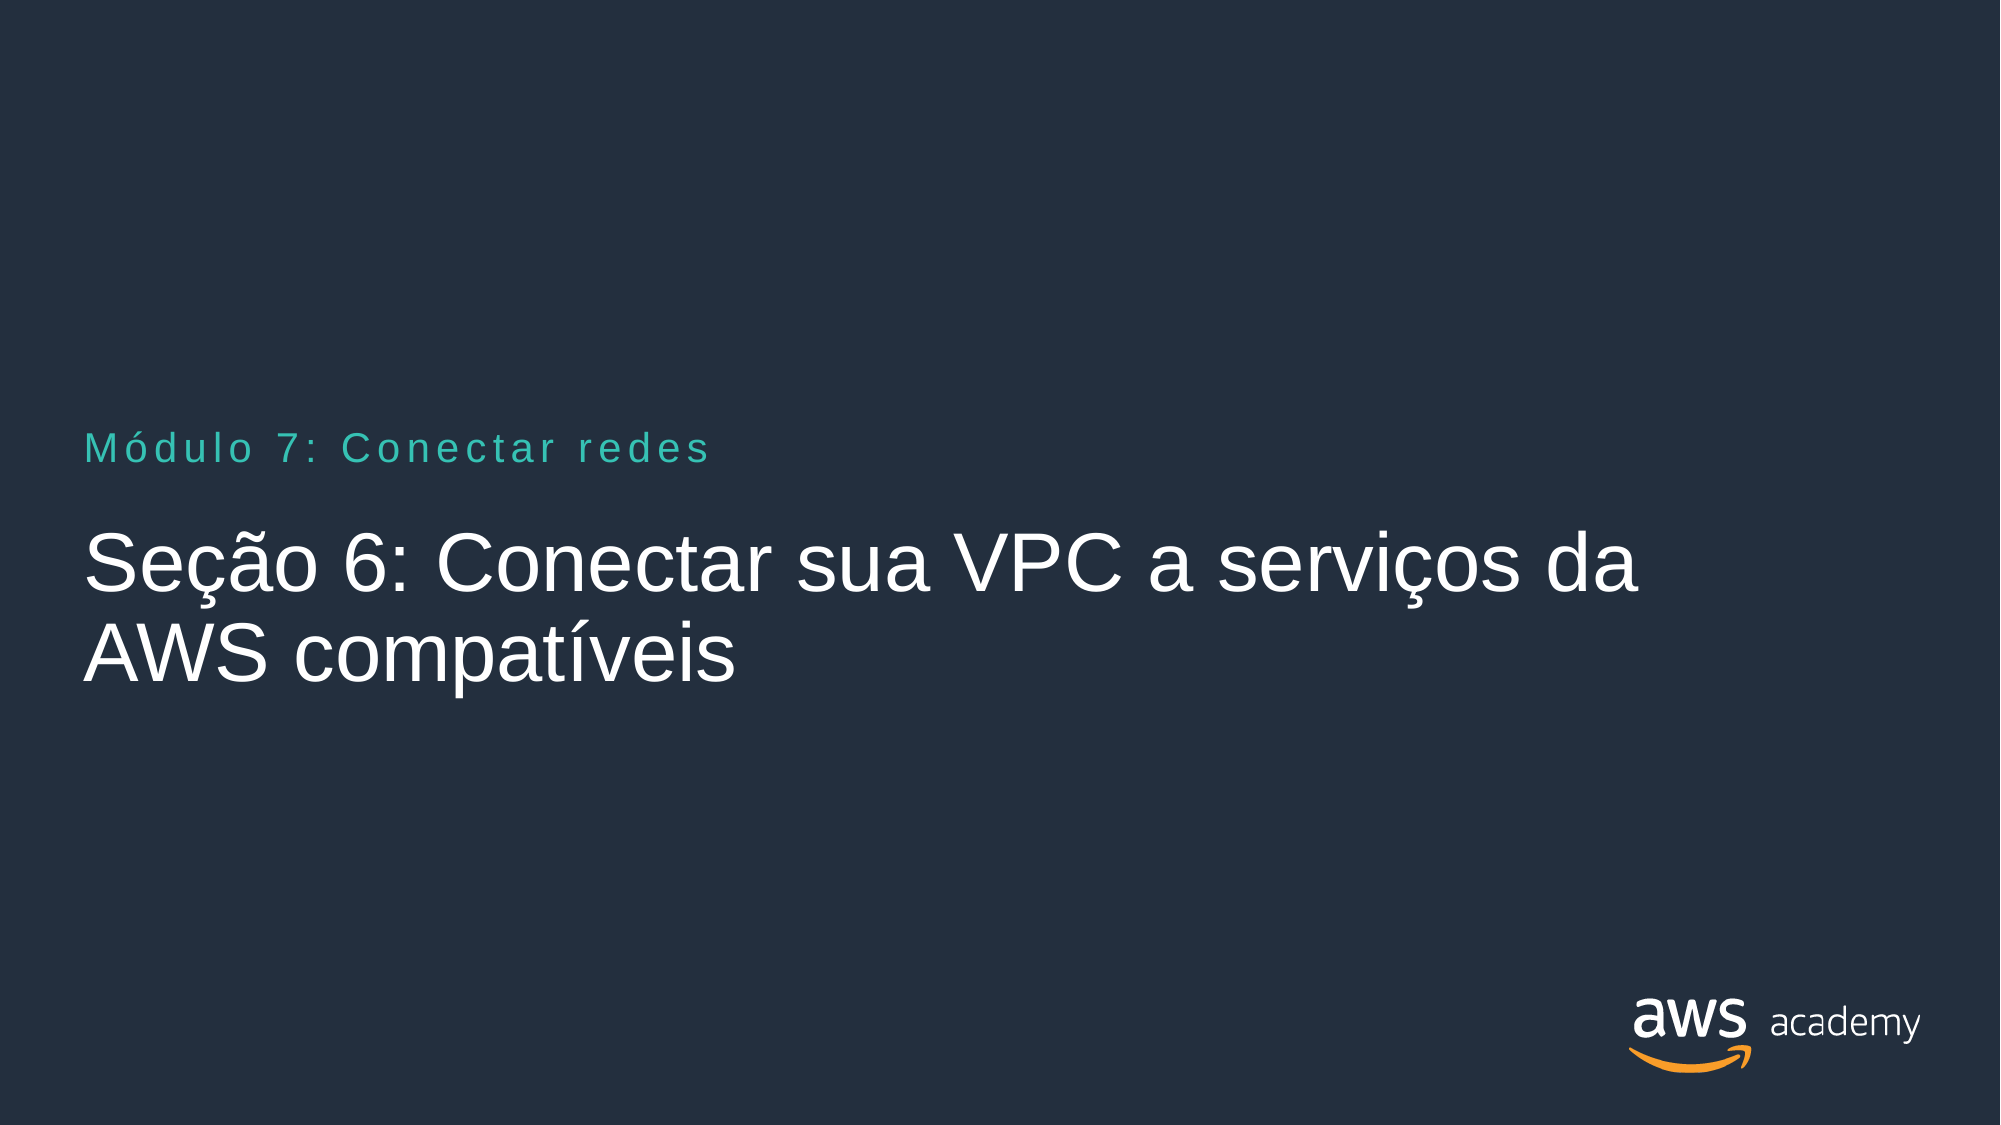

Módulo 7: Conectar redes

# Seção 6: Conectar sua VPC a serviços da AWS compatíveis